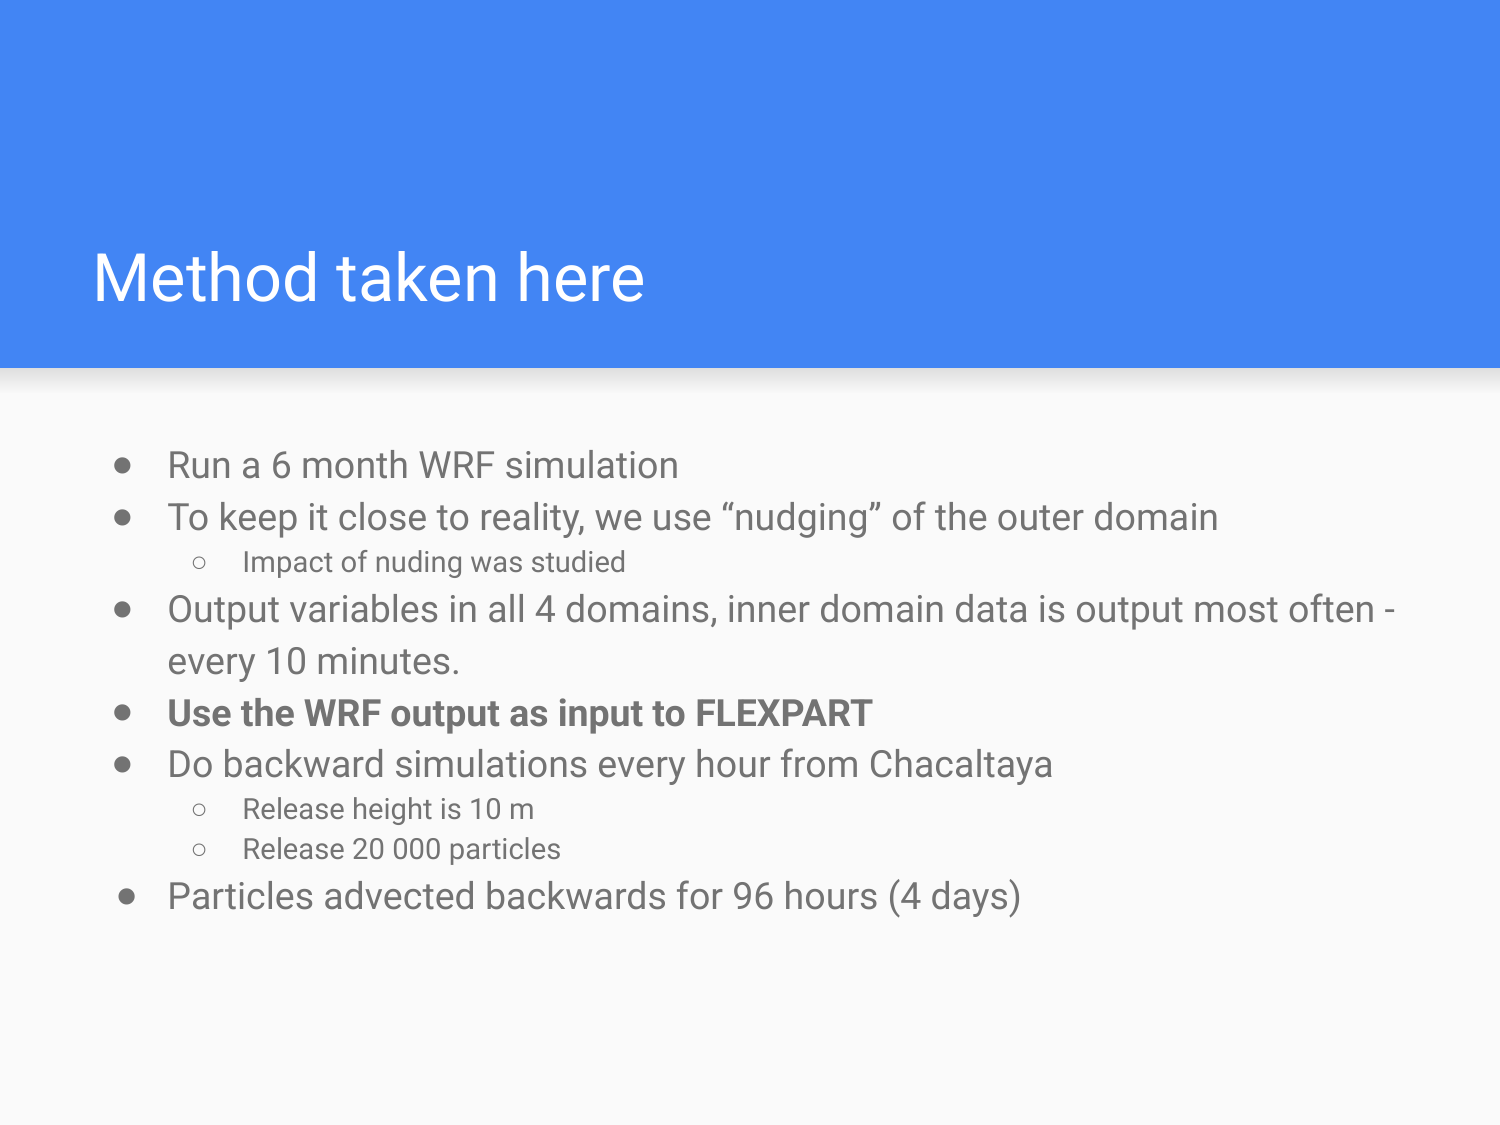

# Method taken here
Run a 6 month WRF simulation
To keep it close to reality, we use “nudging” of the outer domain
Impact of nuding was studied
Output variables in all 4 domains, inner domain data is output most often - every 10 minutes.
Use the WRF output as input to FLEXPART
Do backward simulations every hour from Chacaltaya
Release height is 10 m
Release 20 000 particles
Particles advected backwards for 96 hours (4 days)